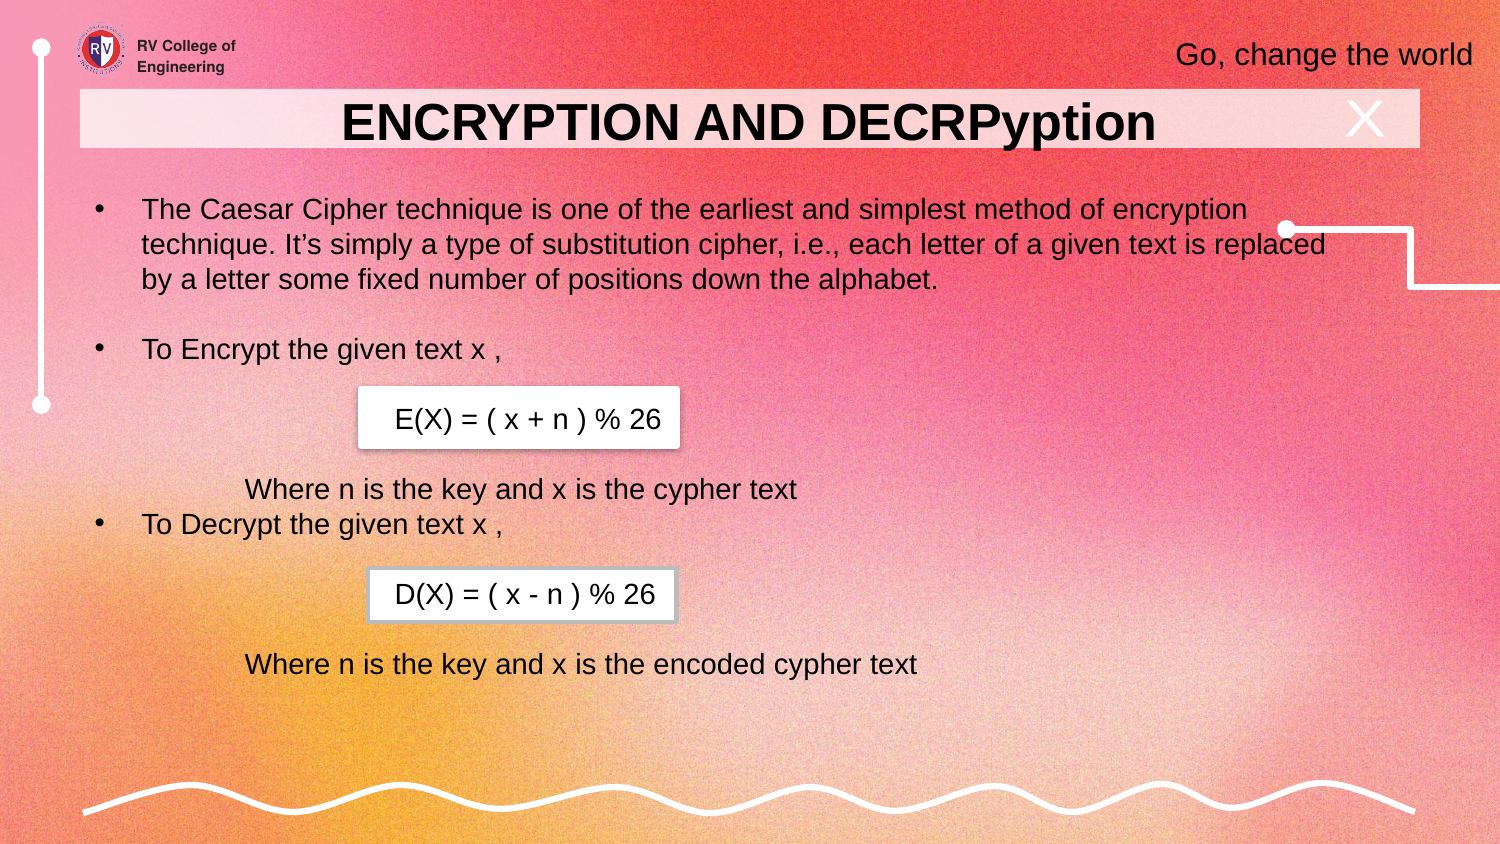

Go, change the world

RV College of
Engineering
# ENCRYPTION AND DECRPyption

X
The Caesar Cipher technique is one of the earliest and simplest method of encryption technique. It’s simply a type of substitution cipher, i.e., each letter of a given text is replaced by a letter some fixed number of positions down the alphabet.

To Encrypt the given text x ,

		E(X) = ( x + n ) % 26

	Where n is the key and x is the cypher text
To Decrypt the given text x ,

		D(X) = ( x - n ) % 26

	Where n is the key and x is the encoded cypher text